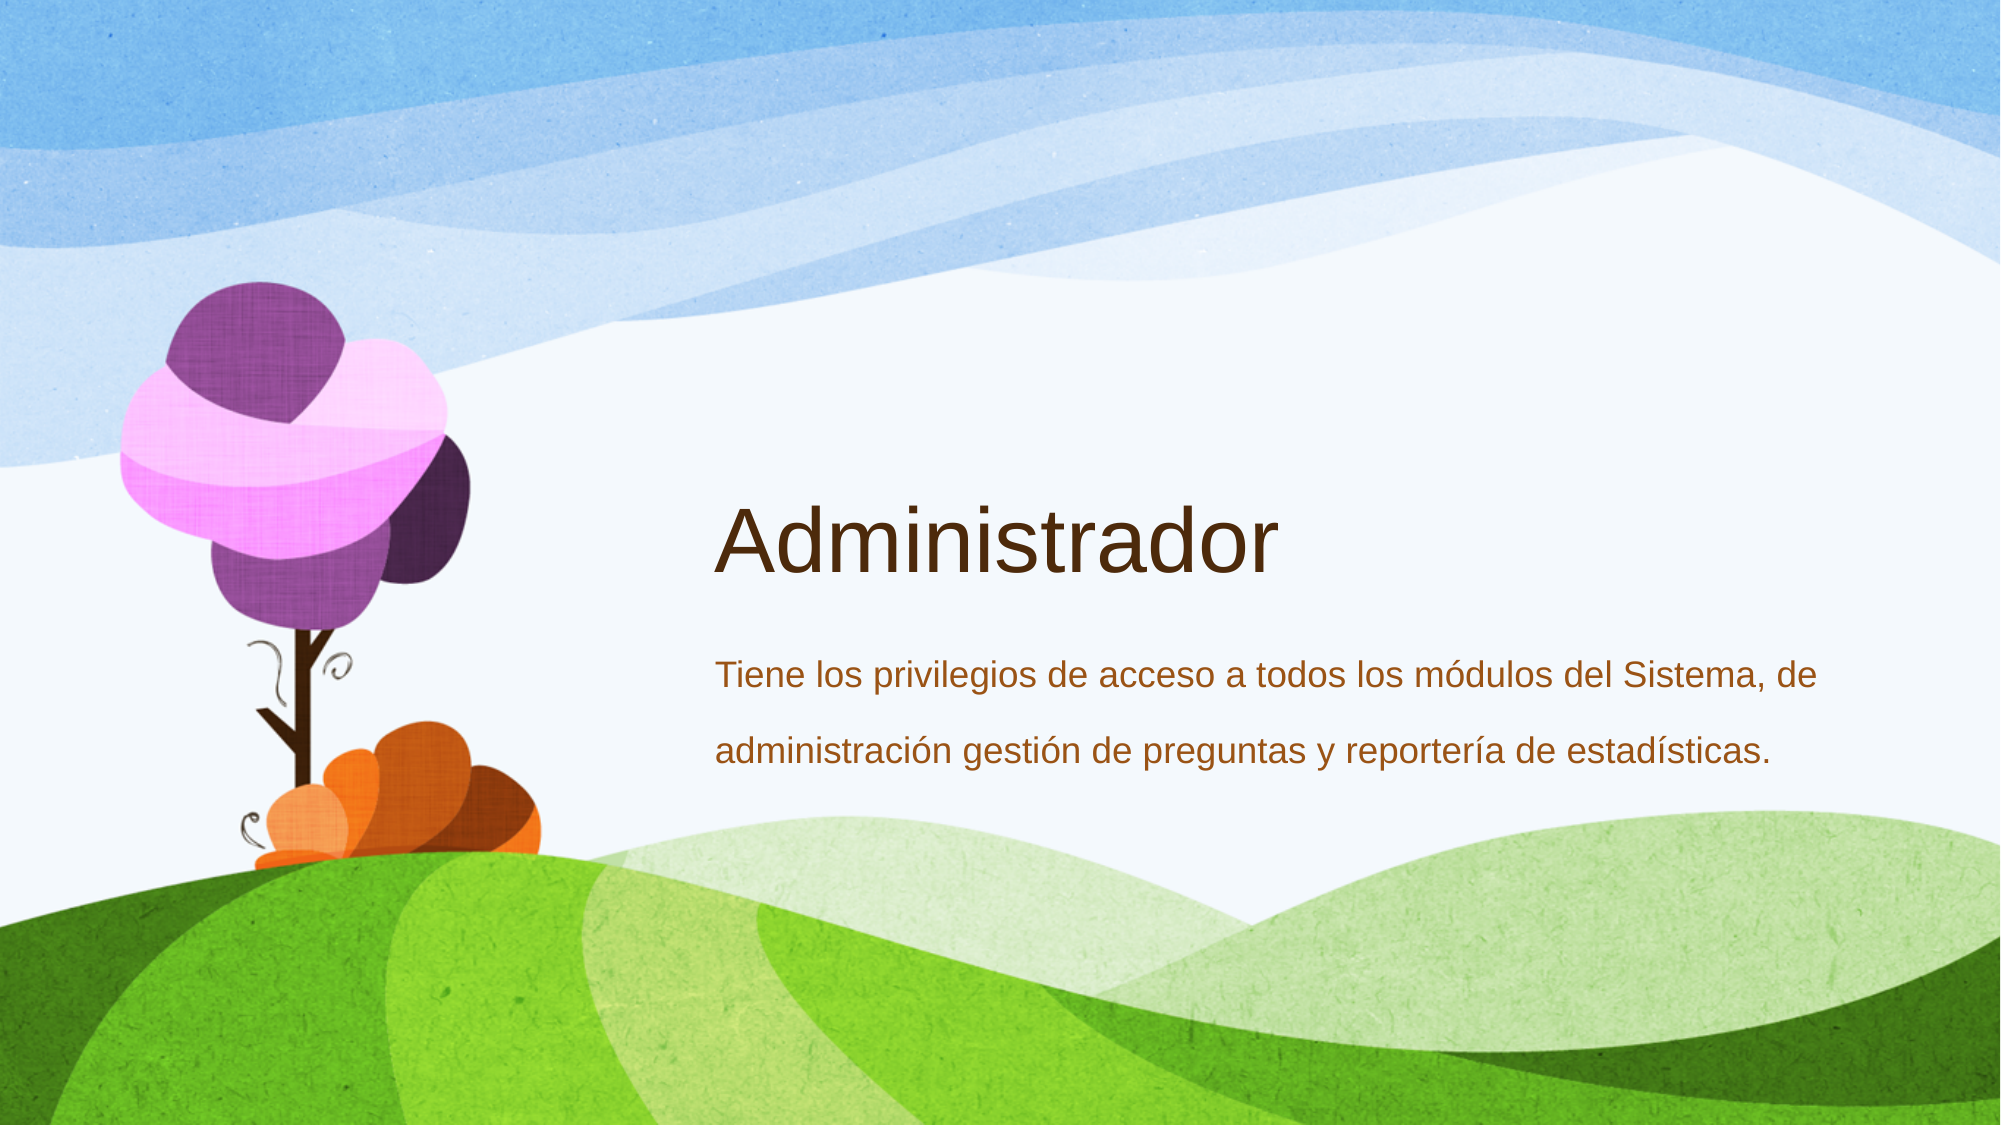

# Administrador
Tiene los privilegios de acceso a todos los módulos del Sistema, de administración gestión de preguntas y reportería de estadísticas.